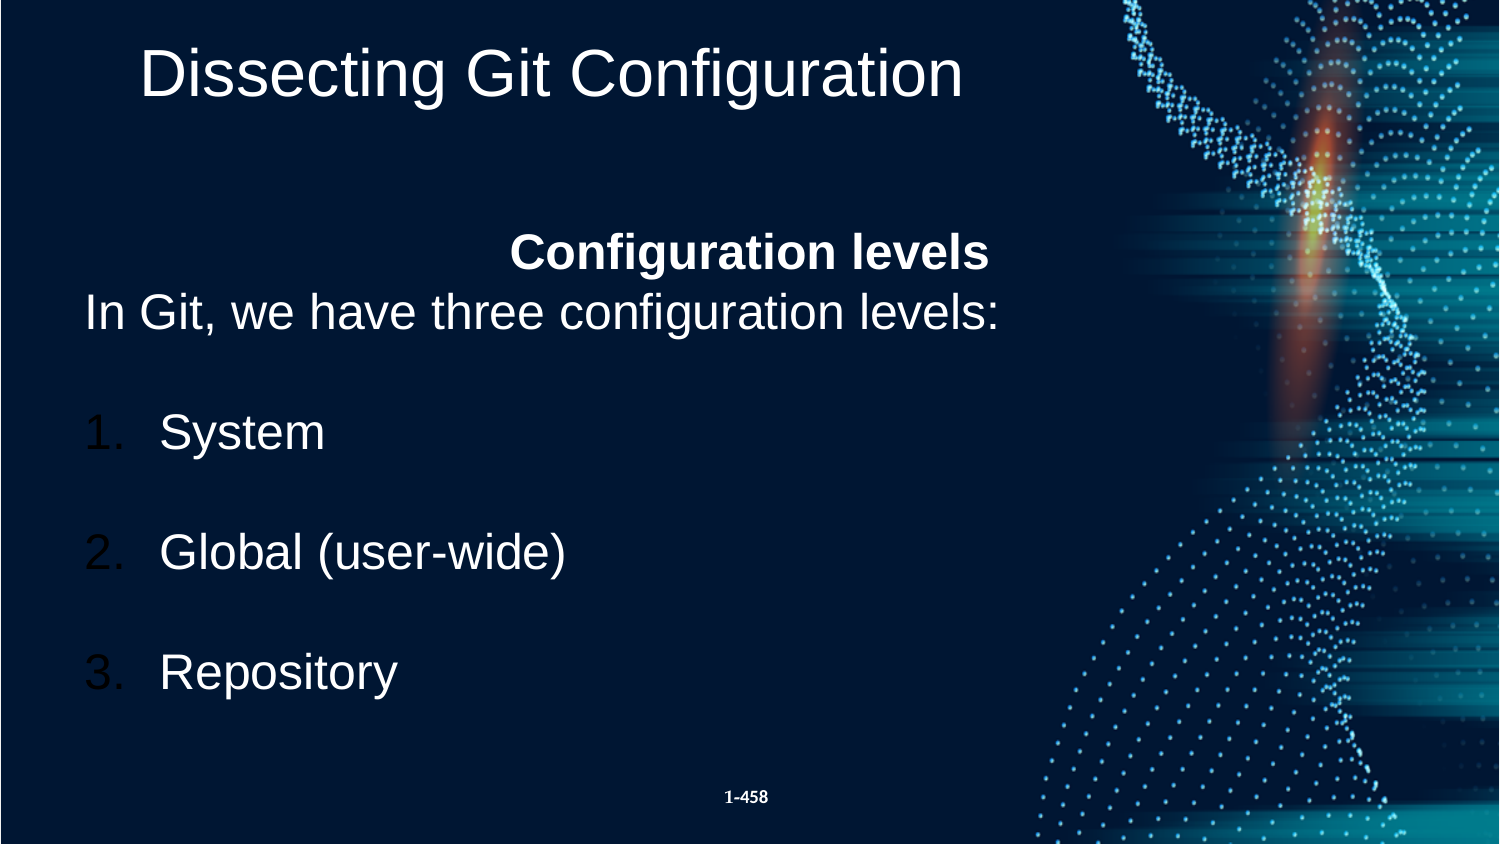

Dissecting Git Configuration
Configuration levels
In Git, we have three configuration levels:

System

Global (user-wide)

Repository
1-458